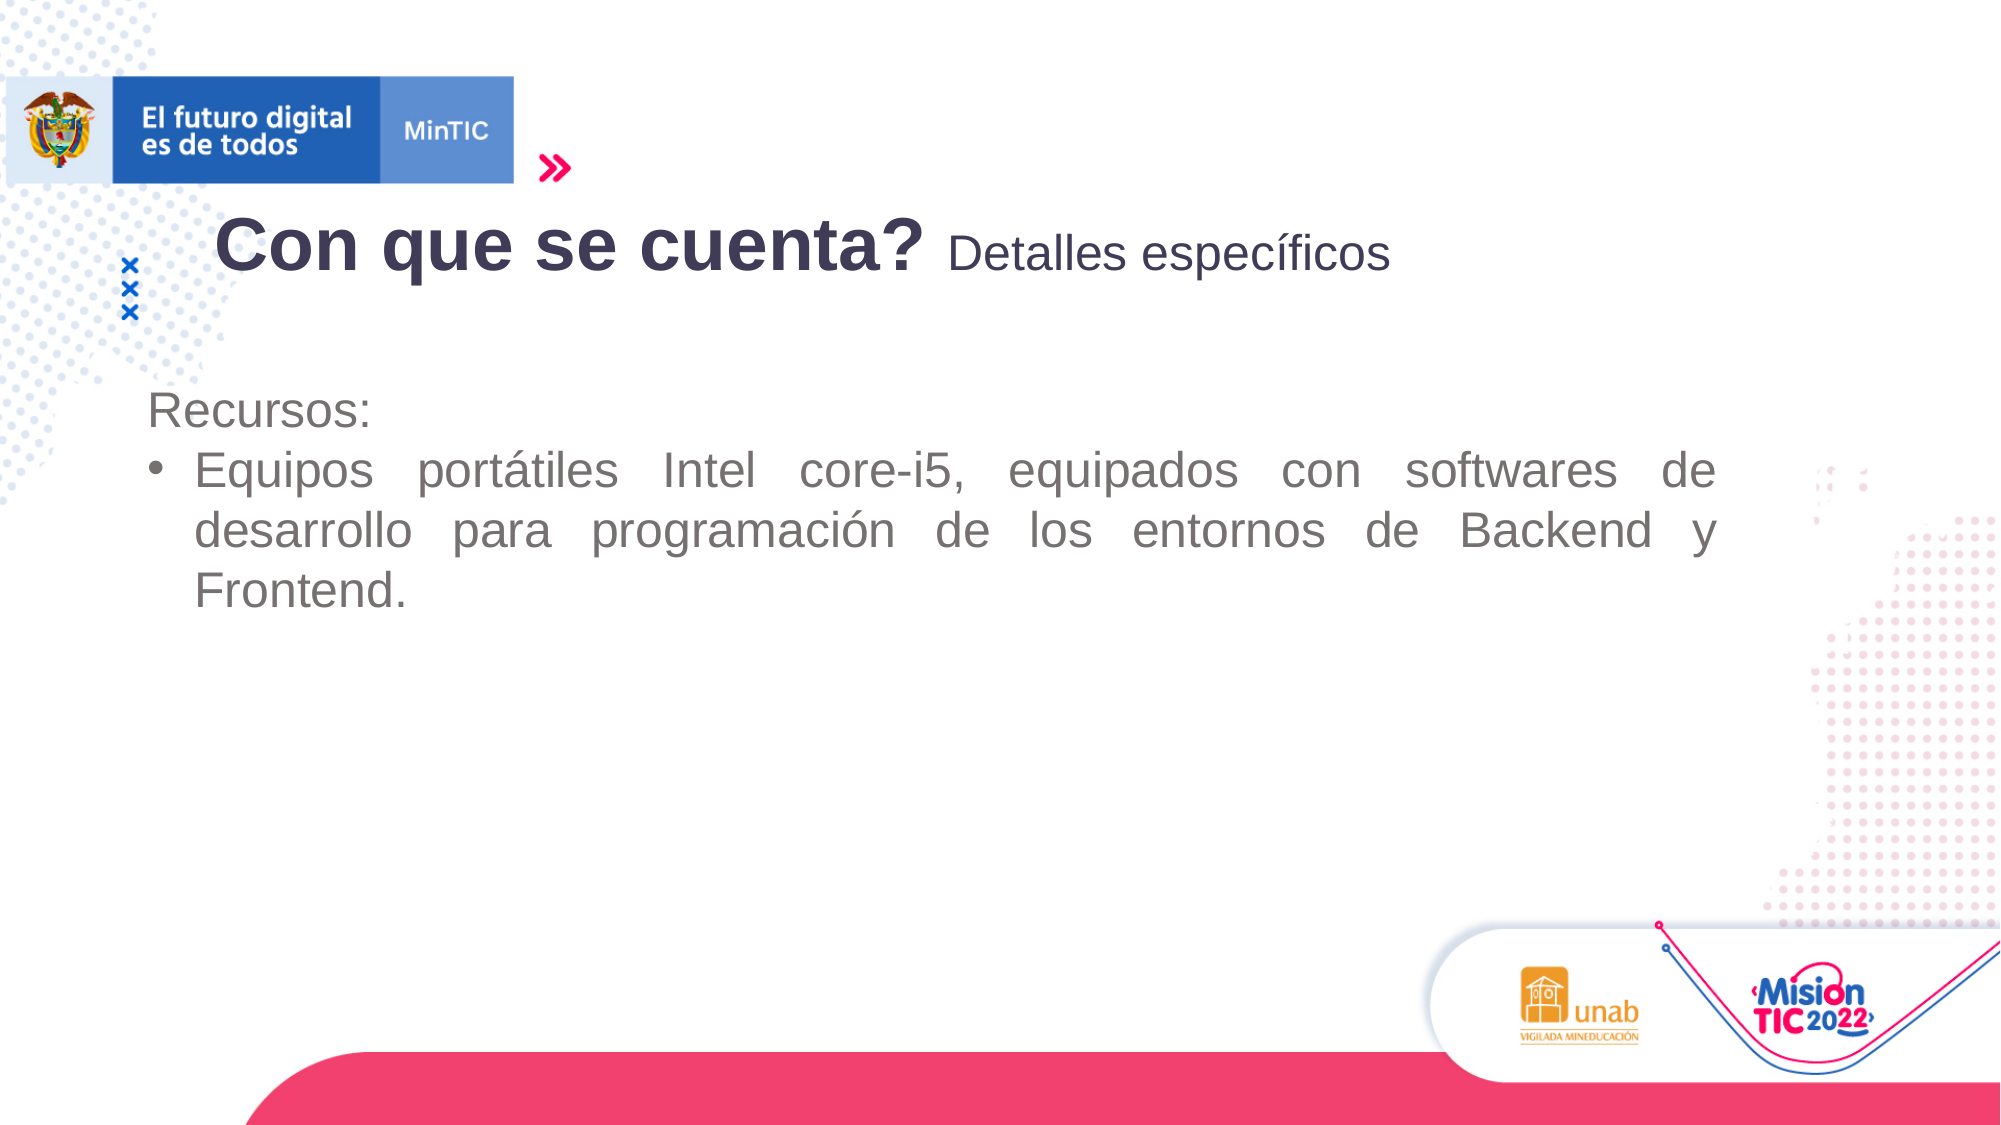

Con que se cuenta? Detalles específicos
Recursos:
Equipos portátiles Intel core-i5, equipados con softwares de desarrollo para programación de los entornos de Backend y Frontend.